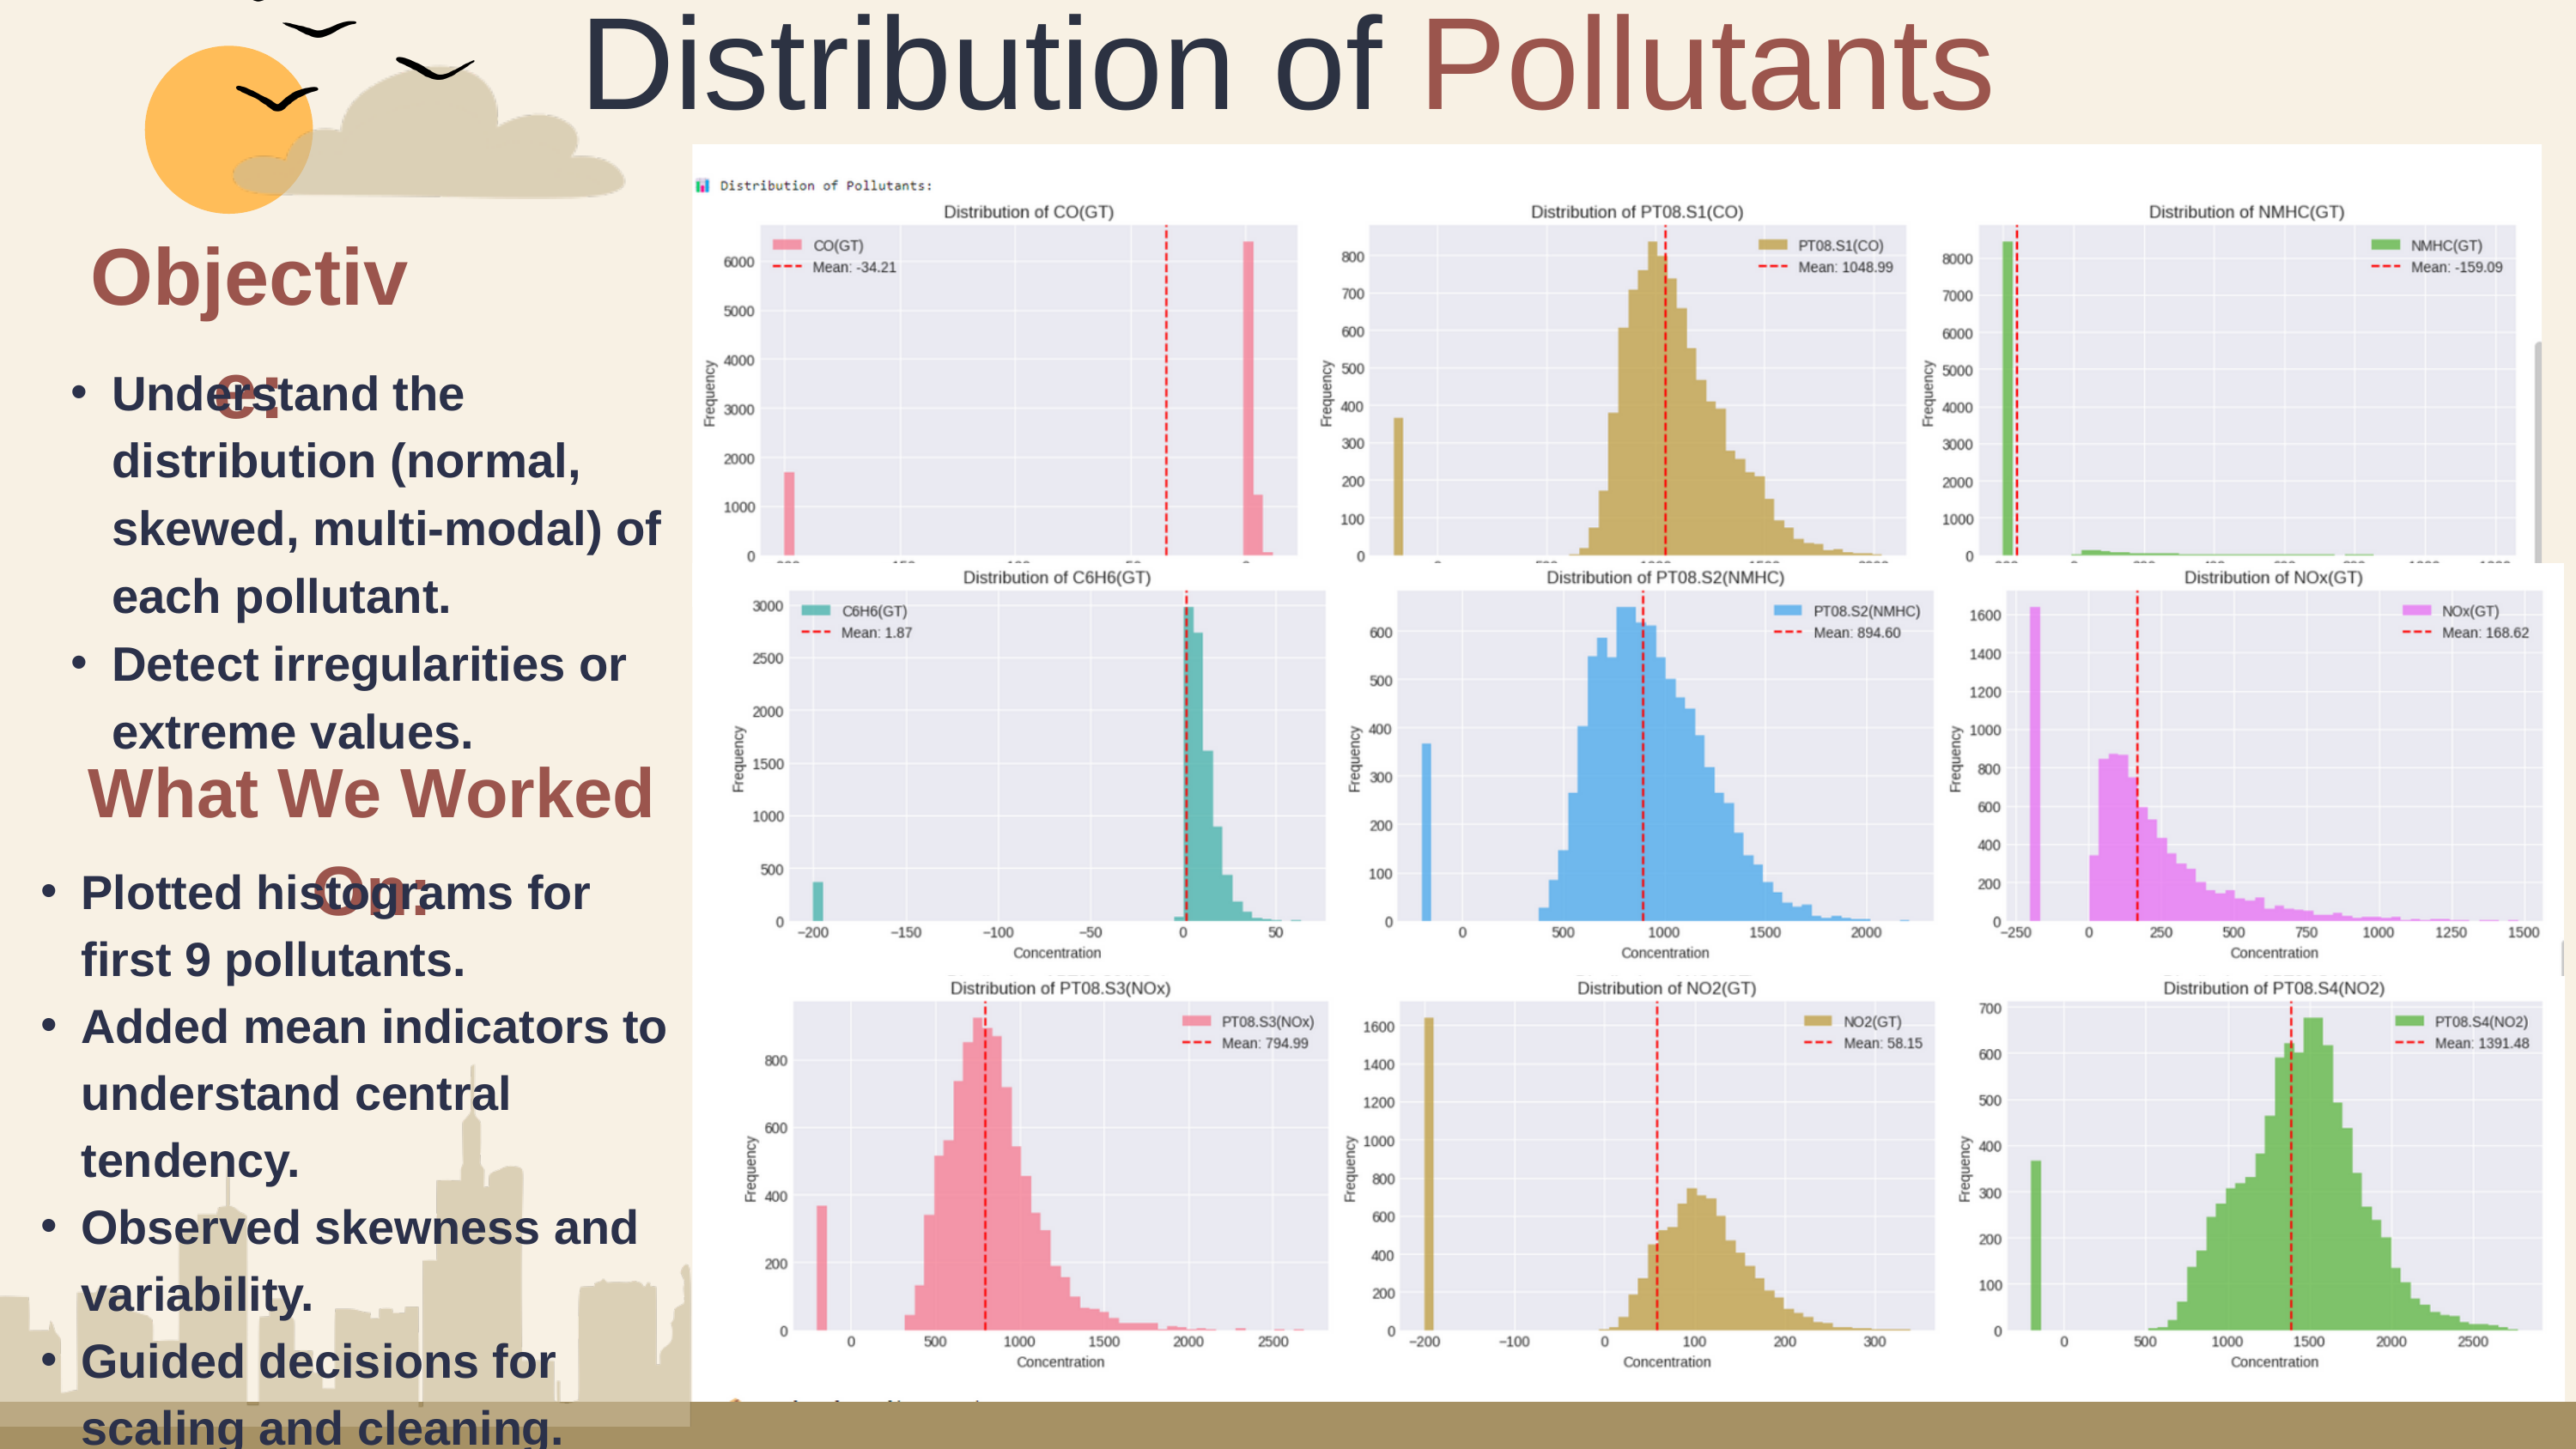

Distribution of Pollutants

Objective:
Understand the distribution (normal, skewed, multi-modal) of each pollutant.
Detect irregularities or extreme values.

What We Worked On:
Plotted histograms for first 9 pollutants.
Added mean indicators to understand central tendency.
Observed skewness and variability.
Guided decisions for scaling and cleaning.